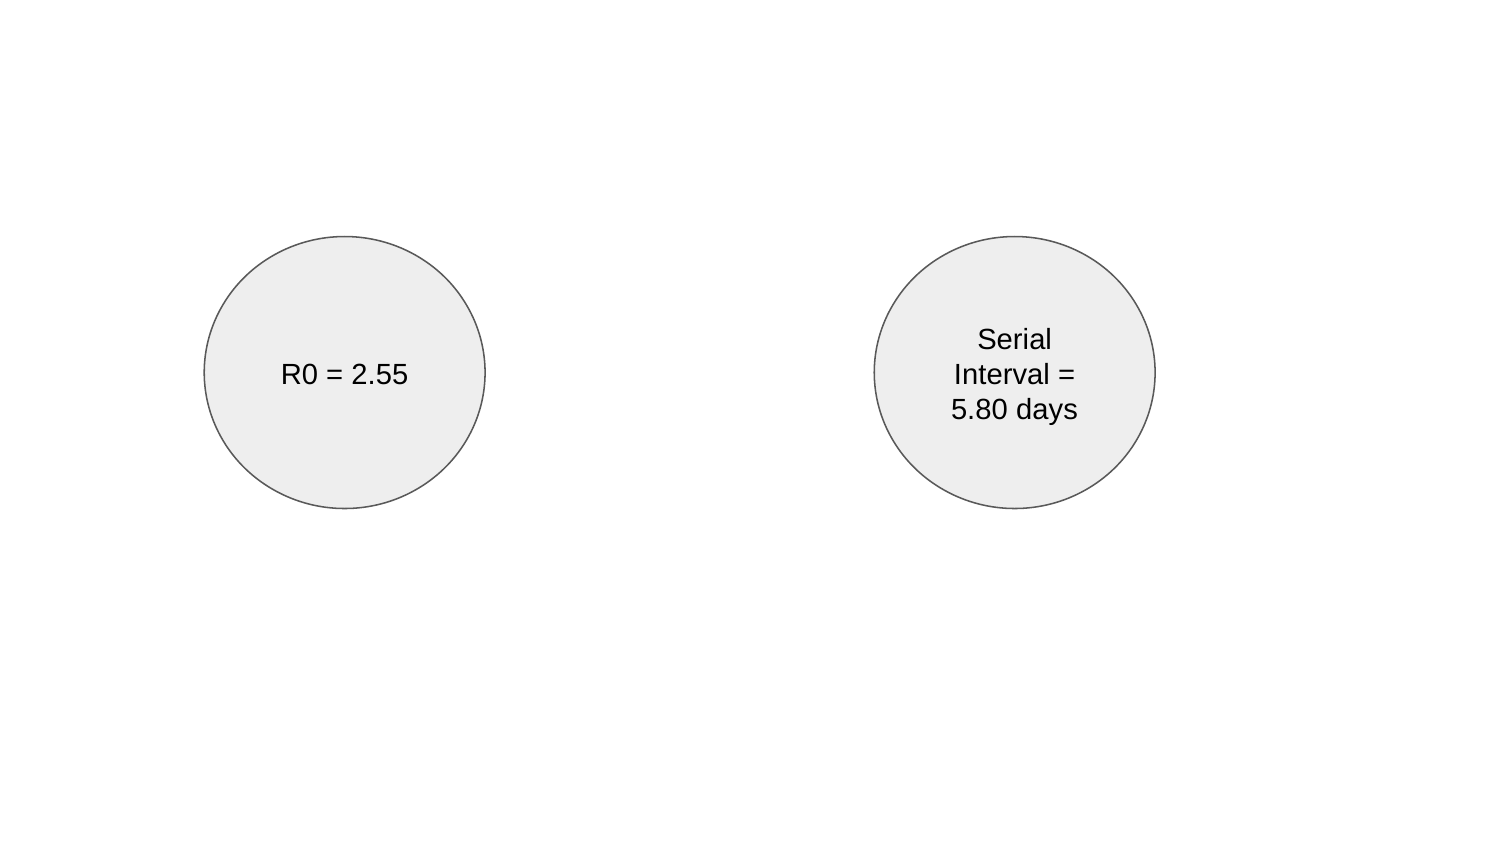

R0 = 2.55
Serial Interval = 5.80 days